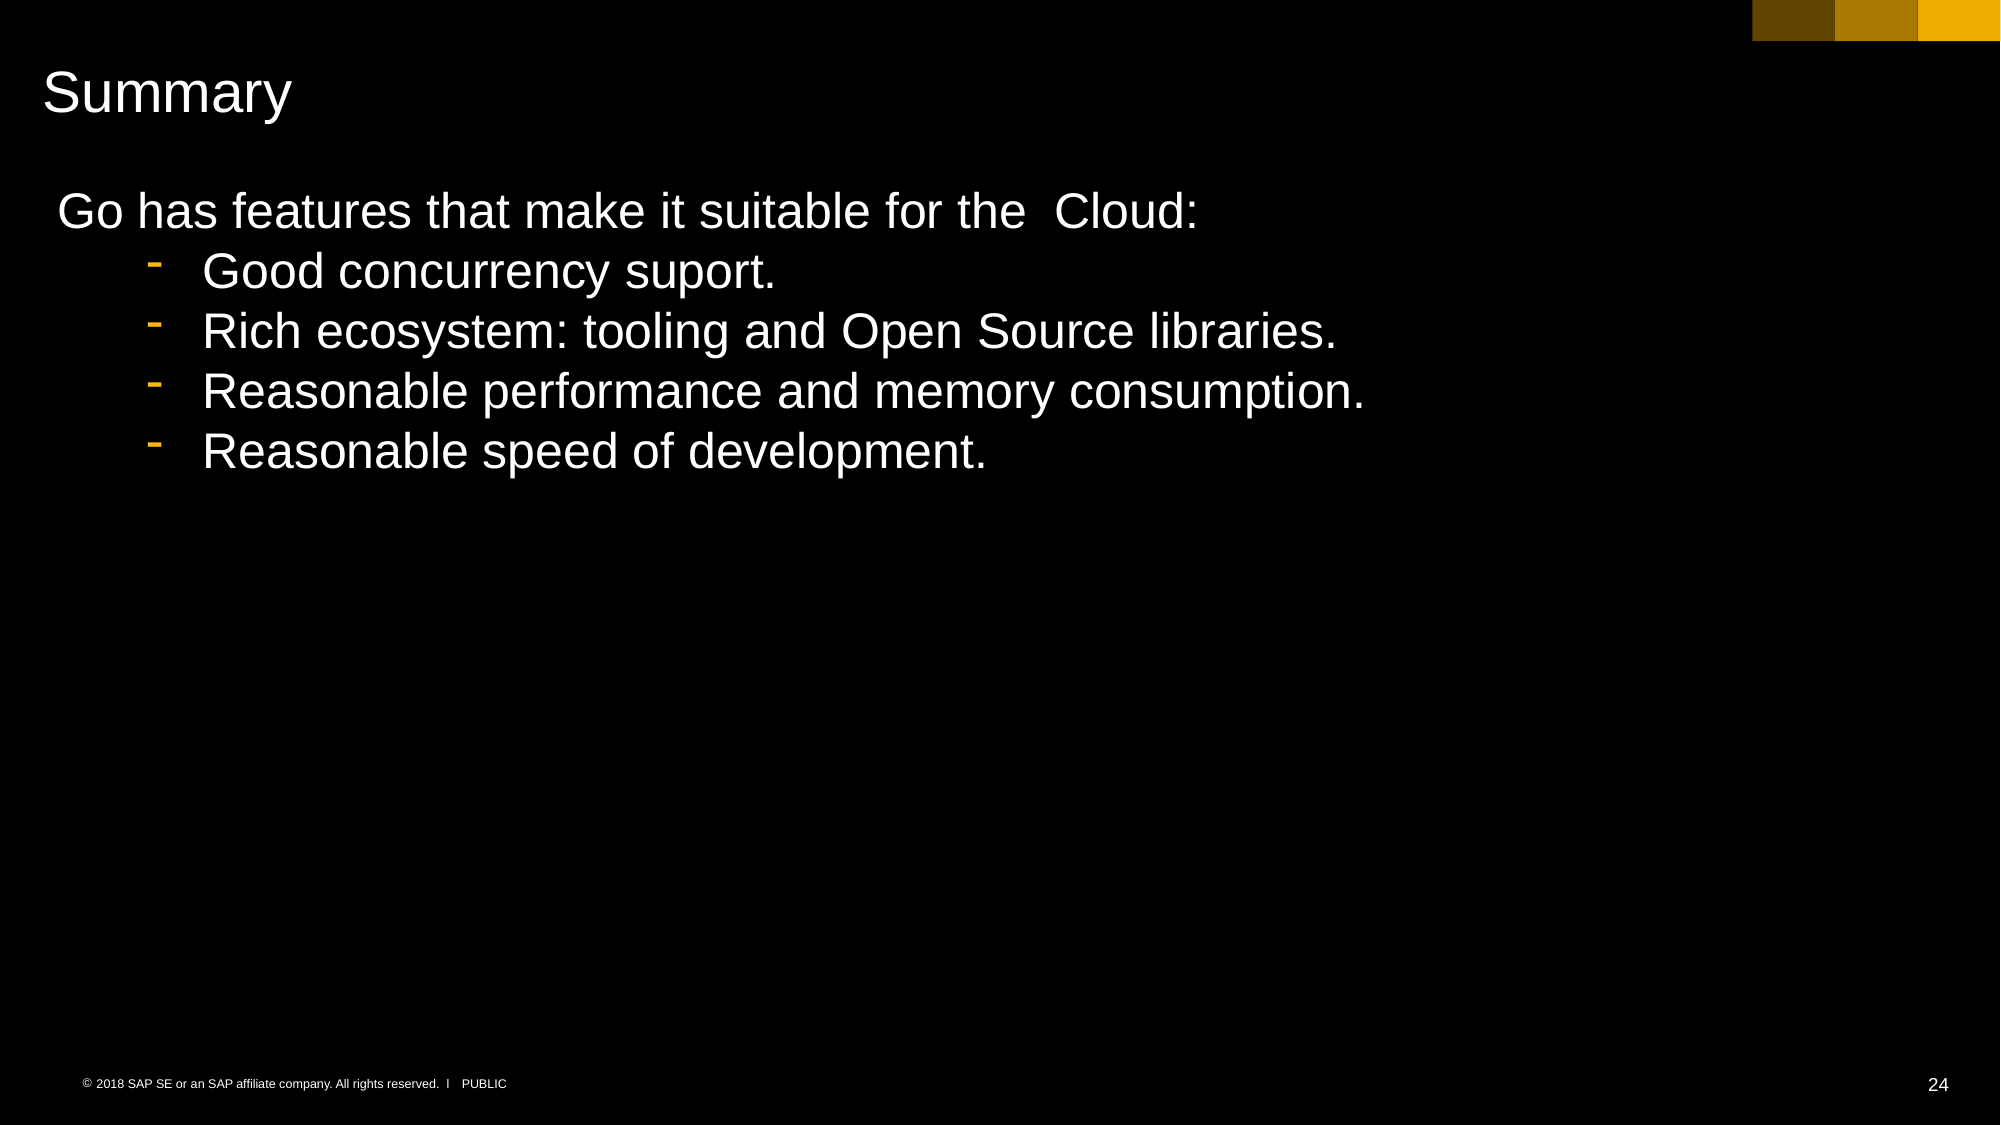

Summary

Go has features that make it suitable for the  Cloud:
Good concurrency suport.
Rich ecosystem: tooling and Open Source libraries.
Reasonable performance and memory consumption.
Reasonable speed of development.